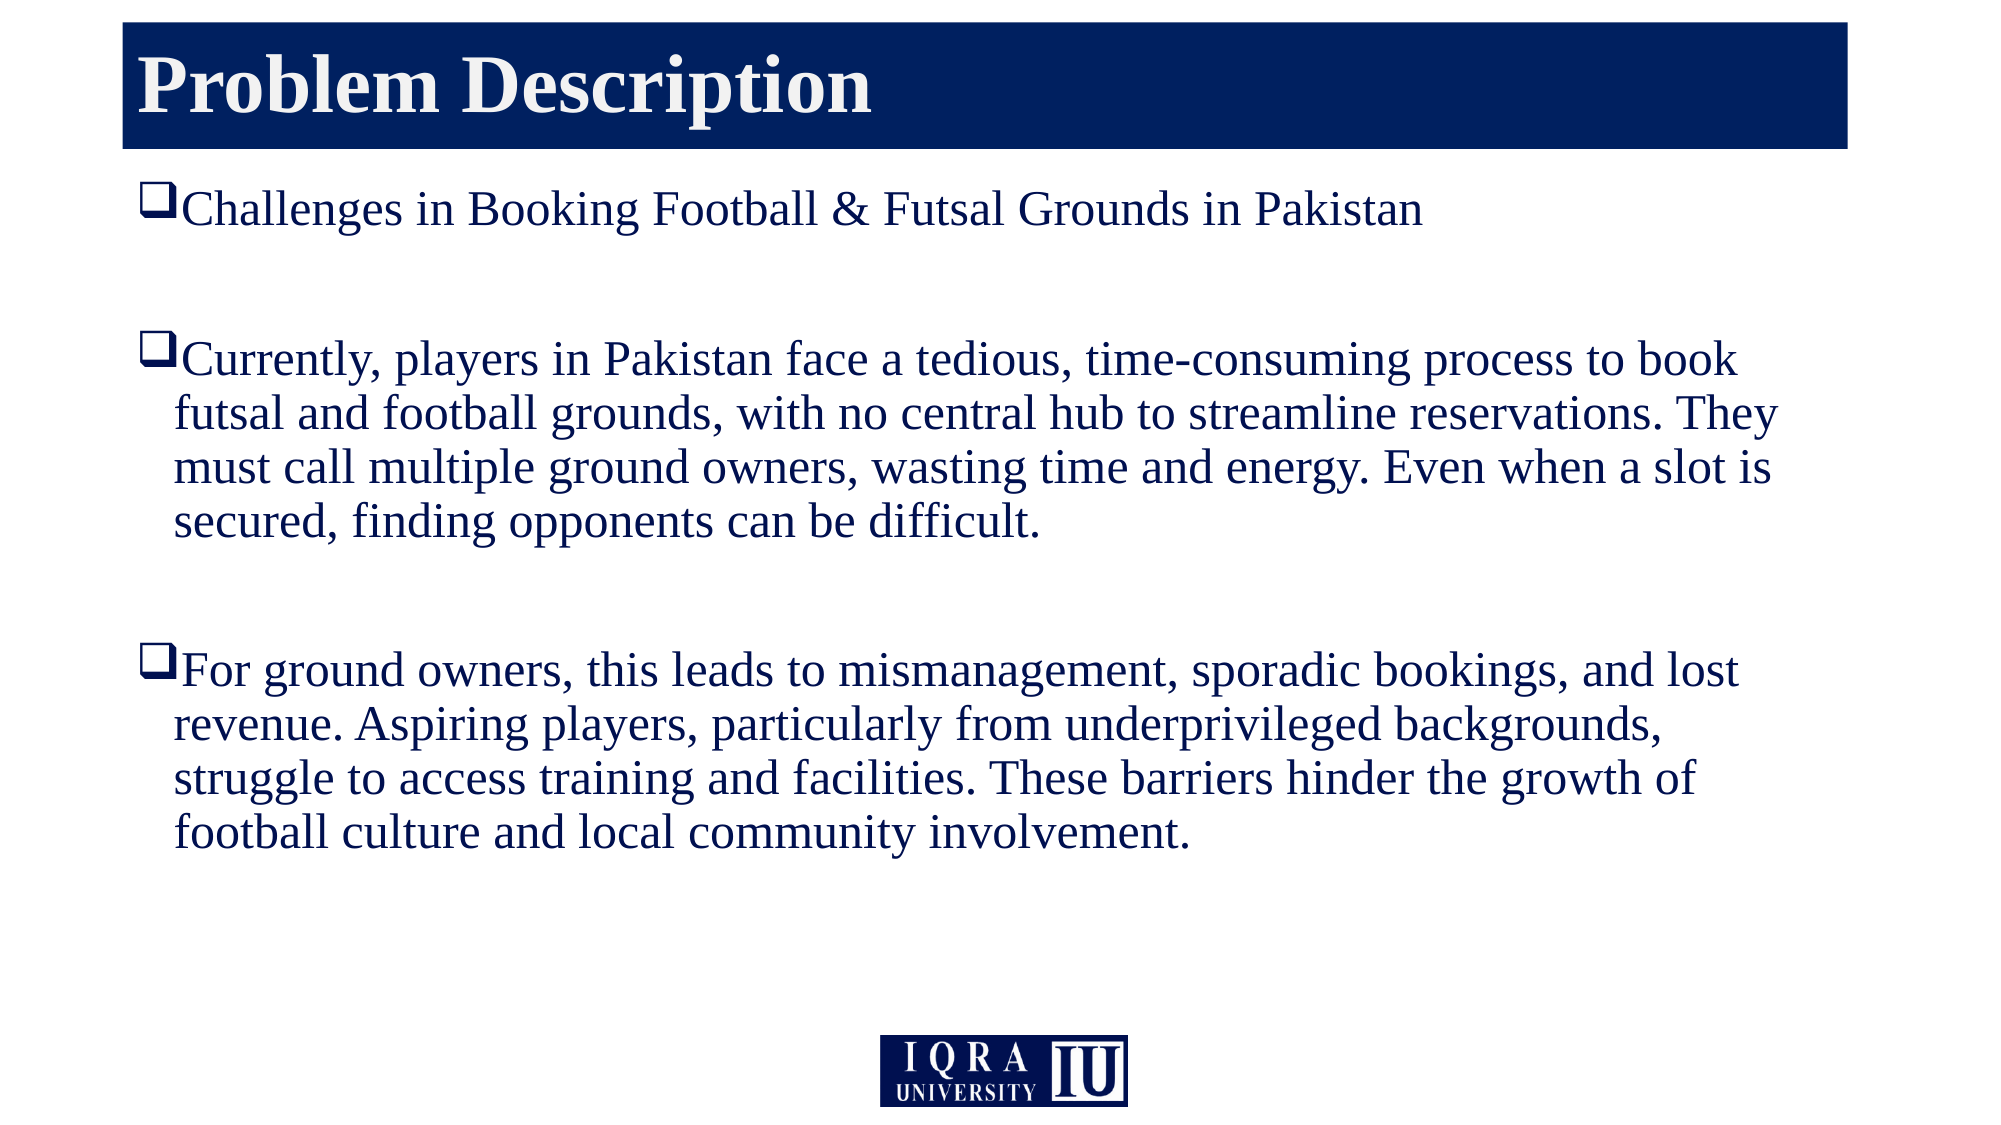

# Problem Description
Challenges in Booking Football & Futsal Grounds in Pakistan

Currently, players in Pakistan face a tedious, time-consuming process to book futsal and football grounds, with no central hub to streamline reservations. They must call multiple ground owners, wasting time and energy. Even when a slot is secured, finding opponents can be difficult.

For ground owners, this leads to mismanagement, sporadic bookings, and lost revenue. Aspiring players, particularly from underprivileged backgrounds, struggle to access training and facilities. These barriers hinder the growth of football culture and local community involvement.

4